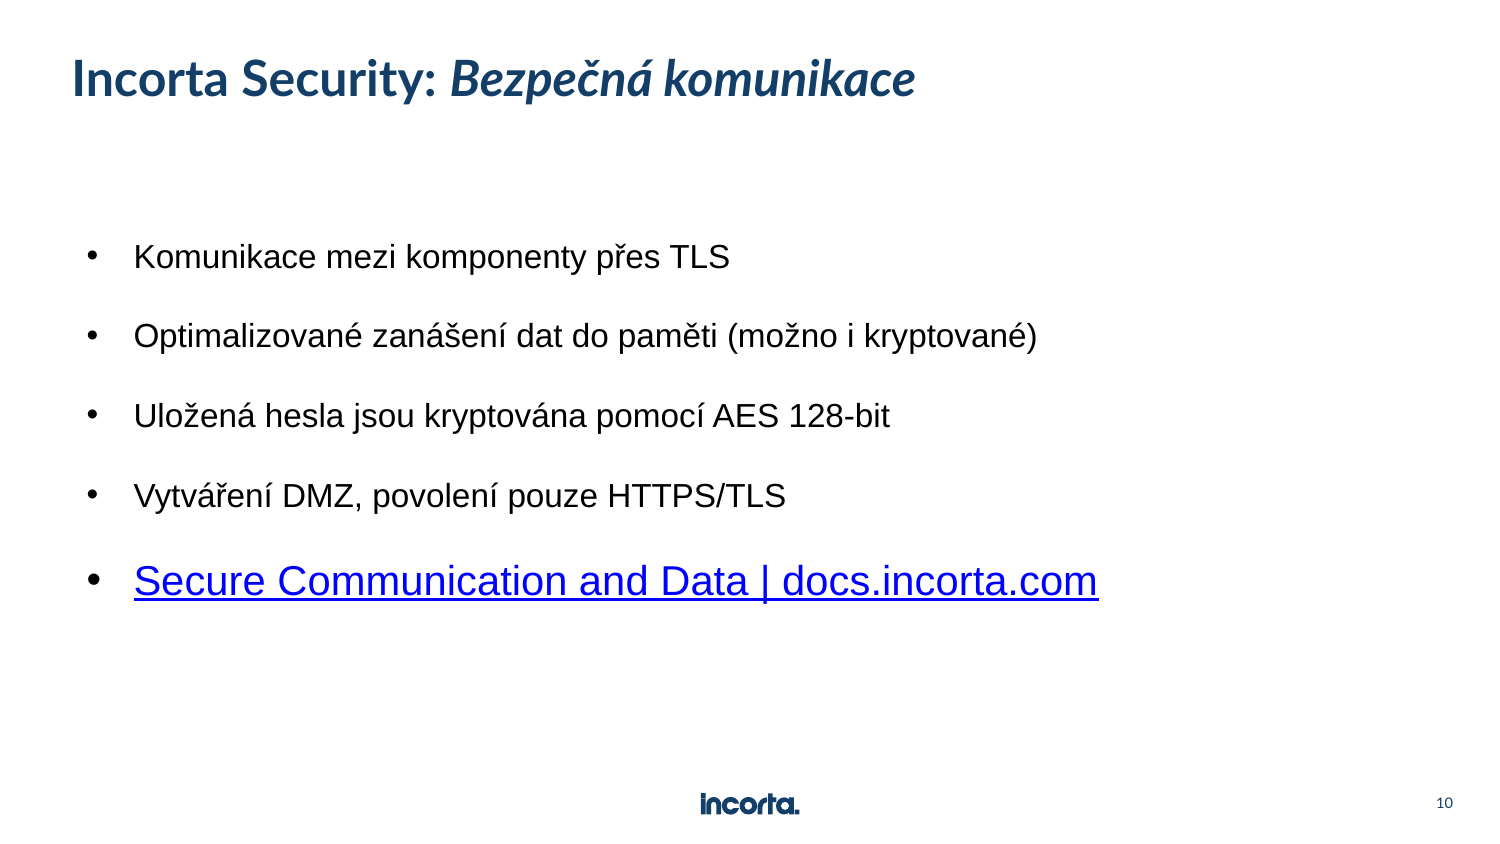

# Incorta Security: Bezpečná komunikace
Komunikace mezi komponenty přes TLS

Optimalizované zanášení dat do paměti (možno i kryptované)

Uložená hesla jsou kryptována pomocí AES 128-bit

Vytváření DMZ, povolení pouze HTTPS/TLS

Secure Communication and Data | docs.incorta.com